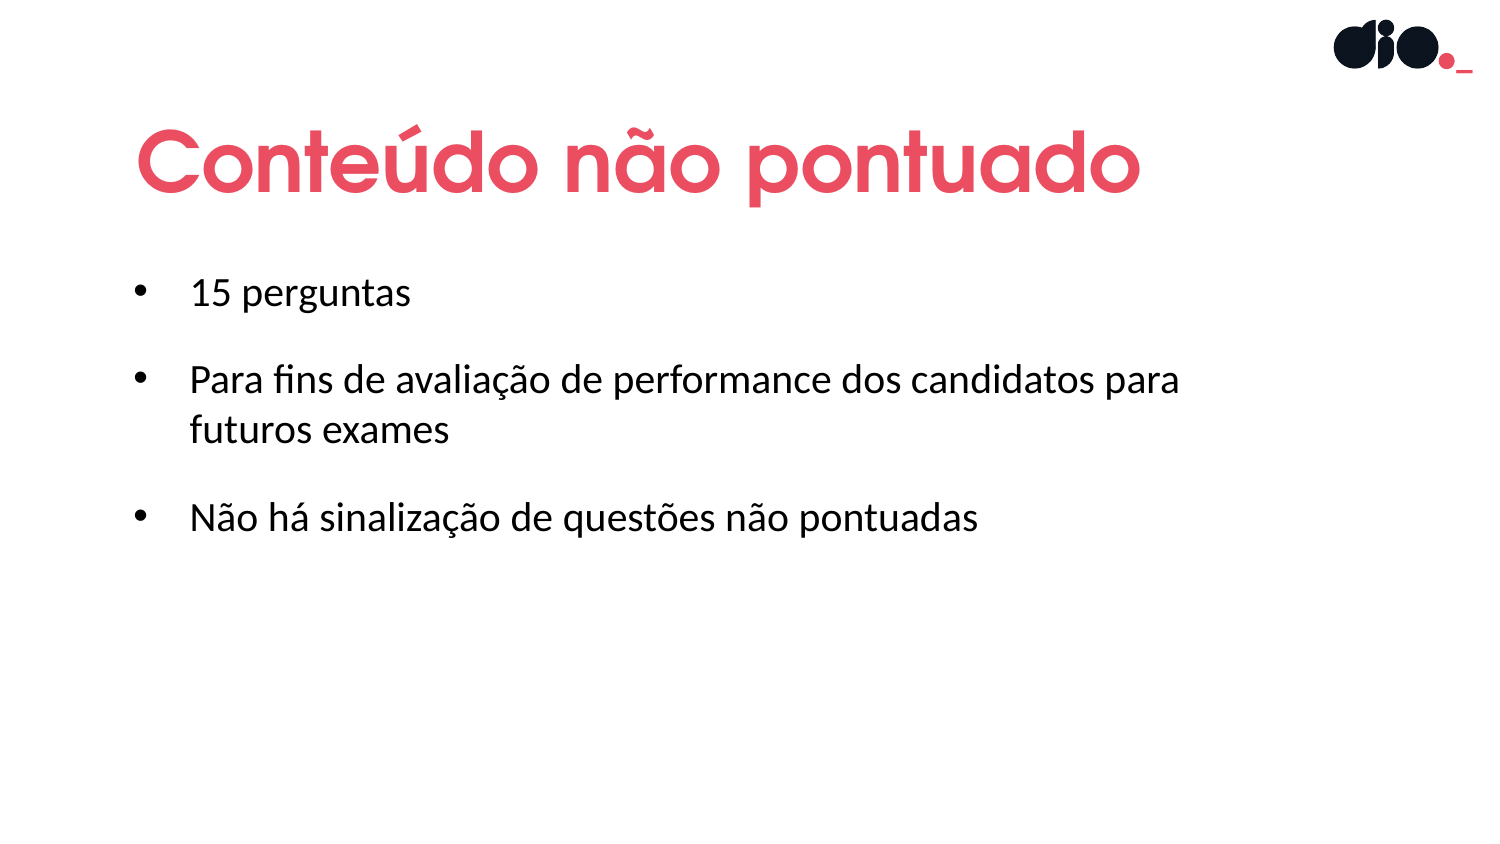

Conteúdo não pontuado
15 perguntas
Para fins de avaliação de performance dos candidatos para futuros exames
Não há sinalização de questões não pontuadas